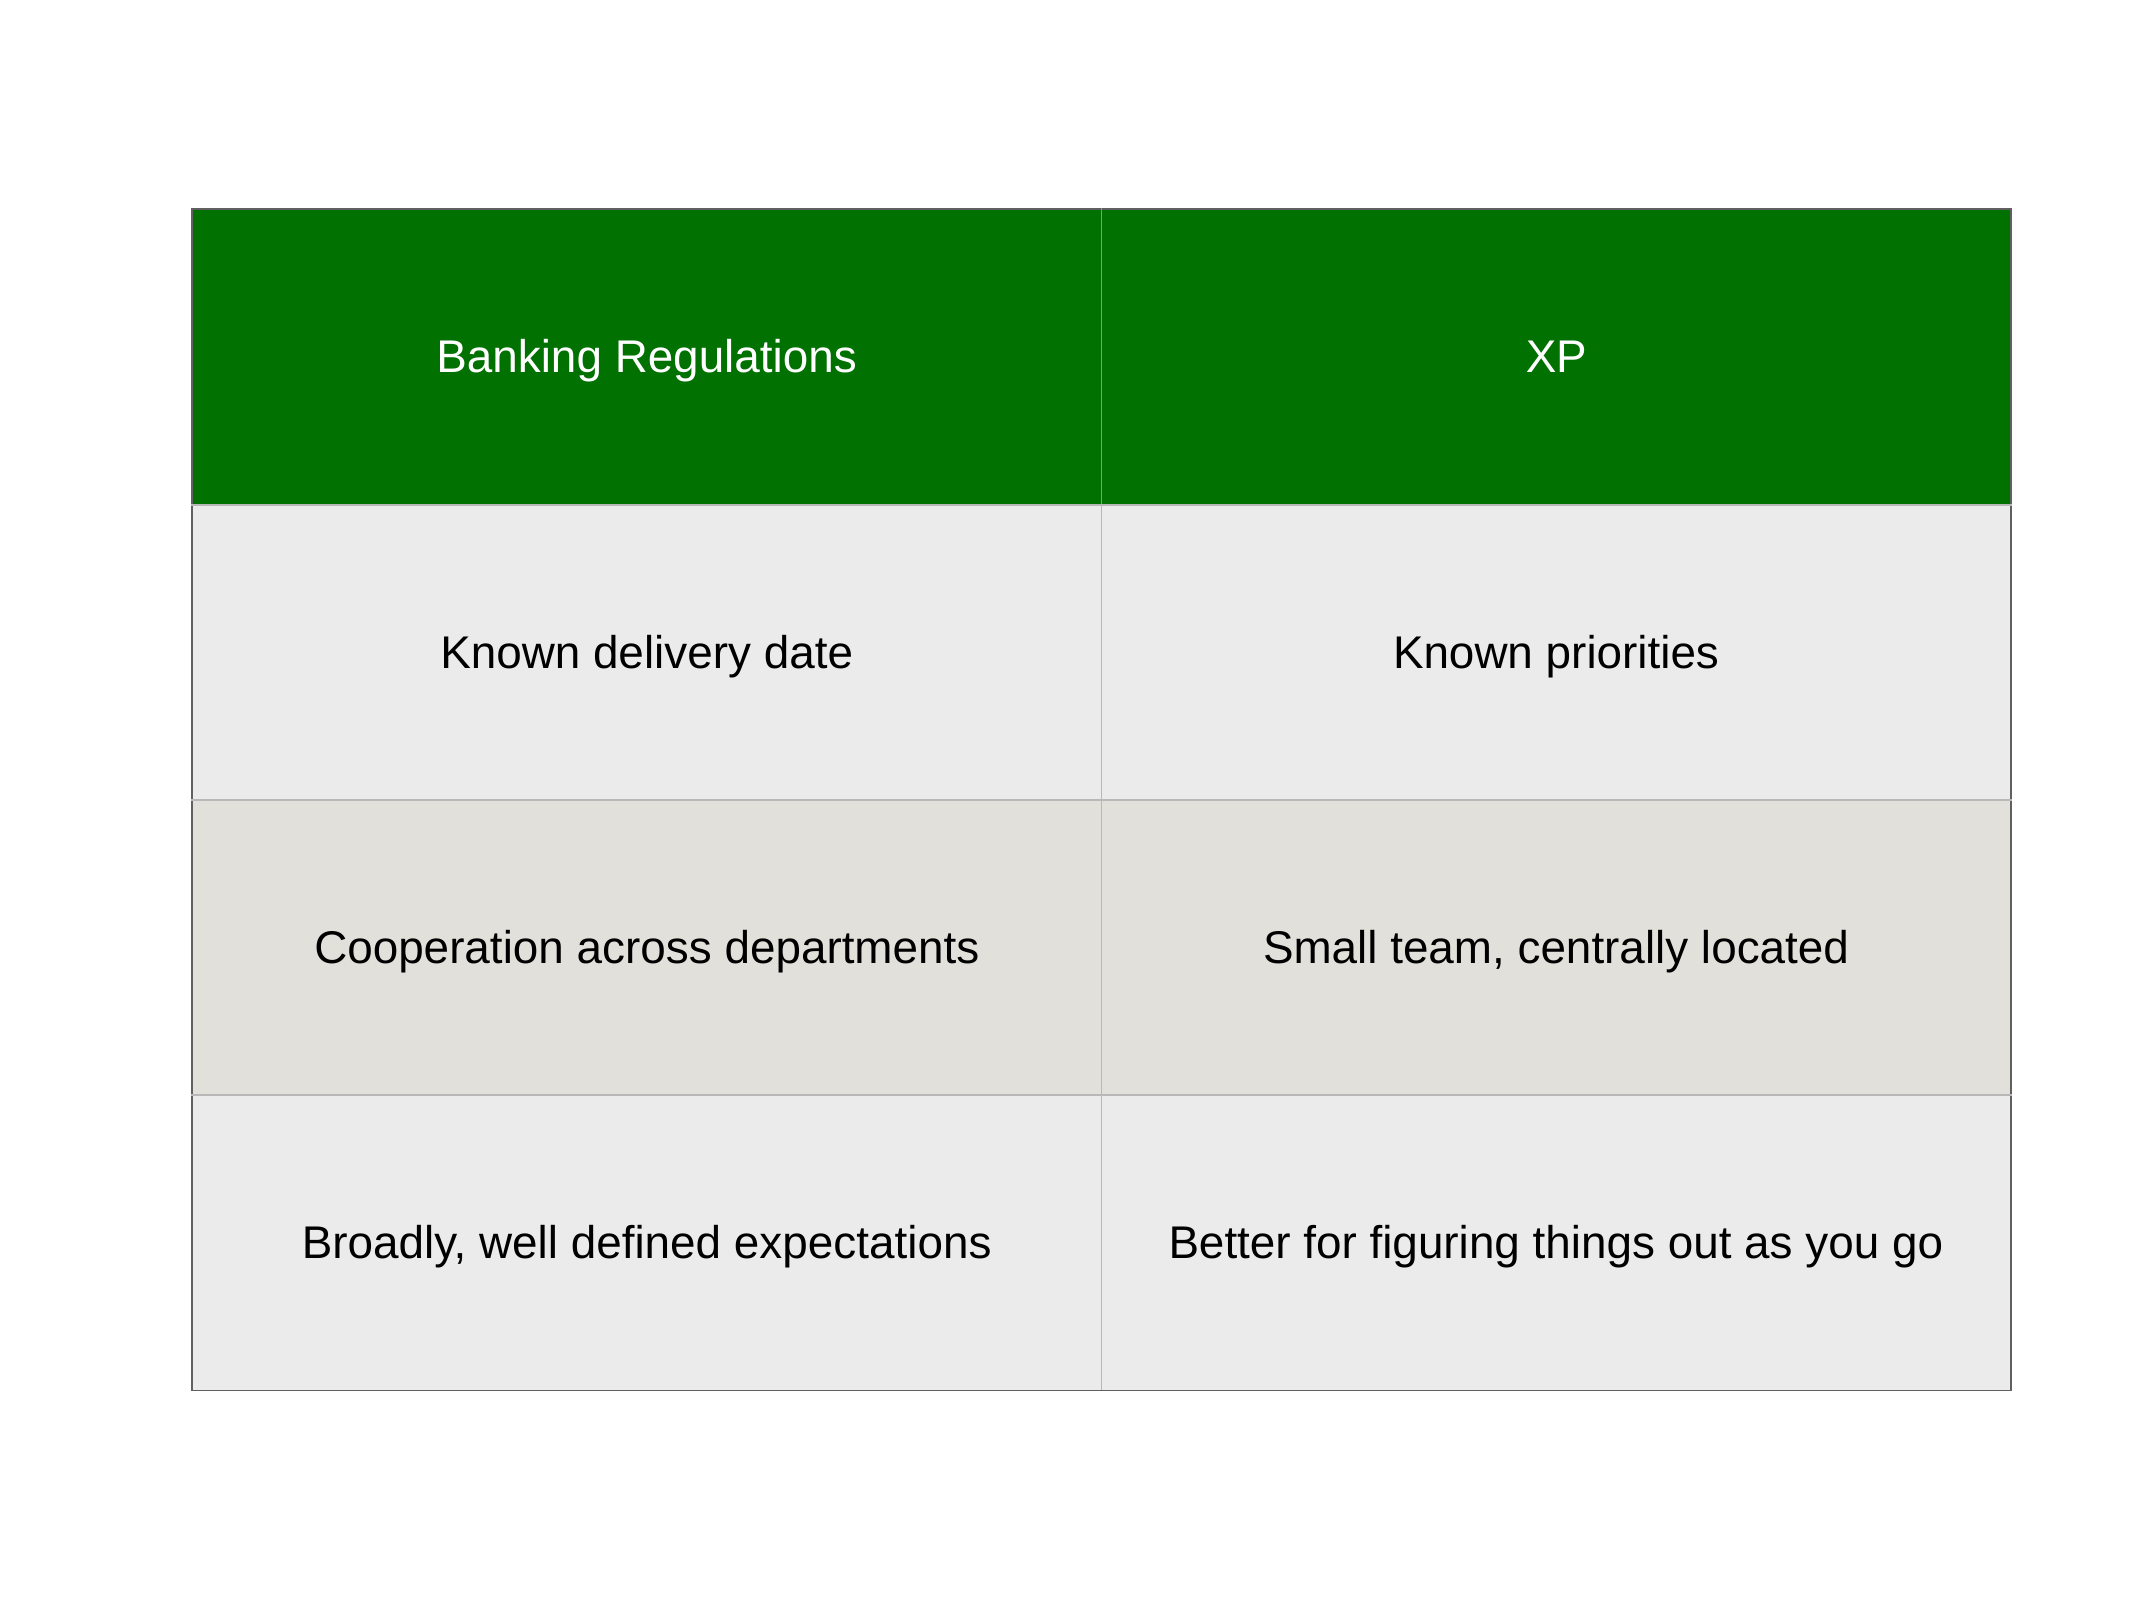

| Banking Regulations | XP |
| --- | --- |
| Known delivery date | Known priorities |
| Cooperation across departments | Small team, centrally located |
| Broadly, well defined expectations | Better for figuring things out as you go |